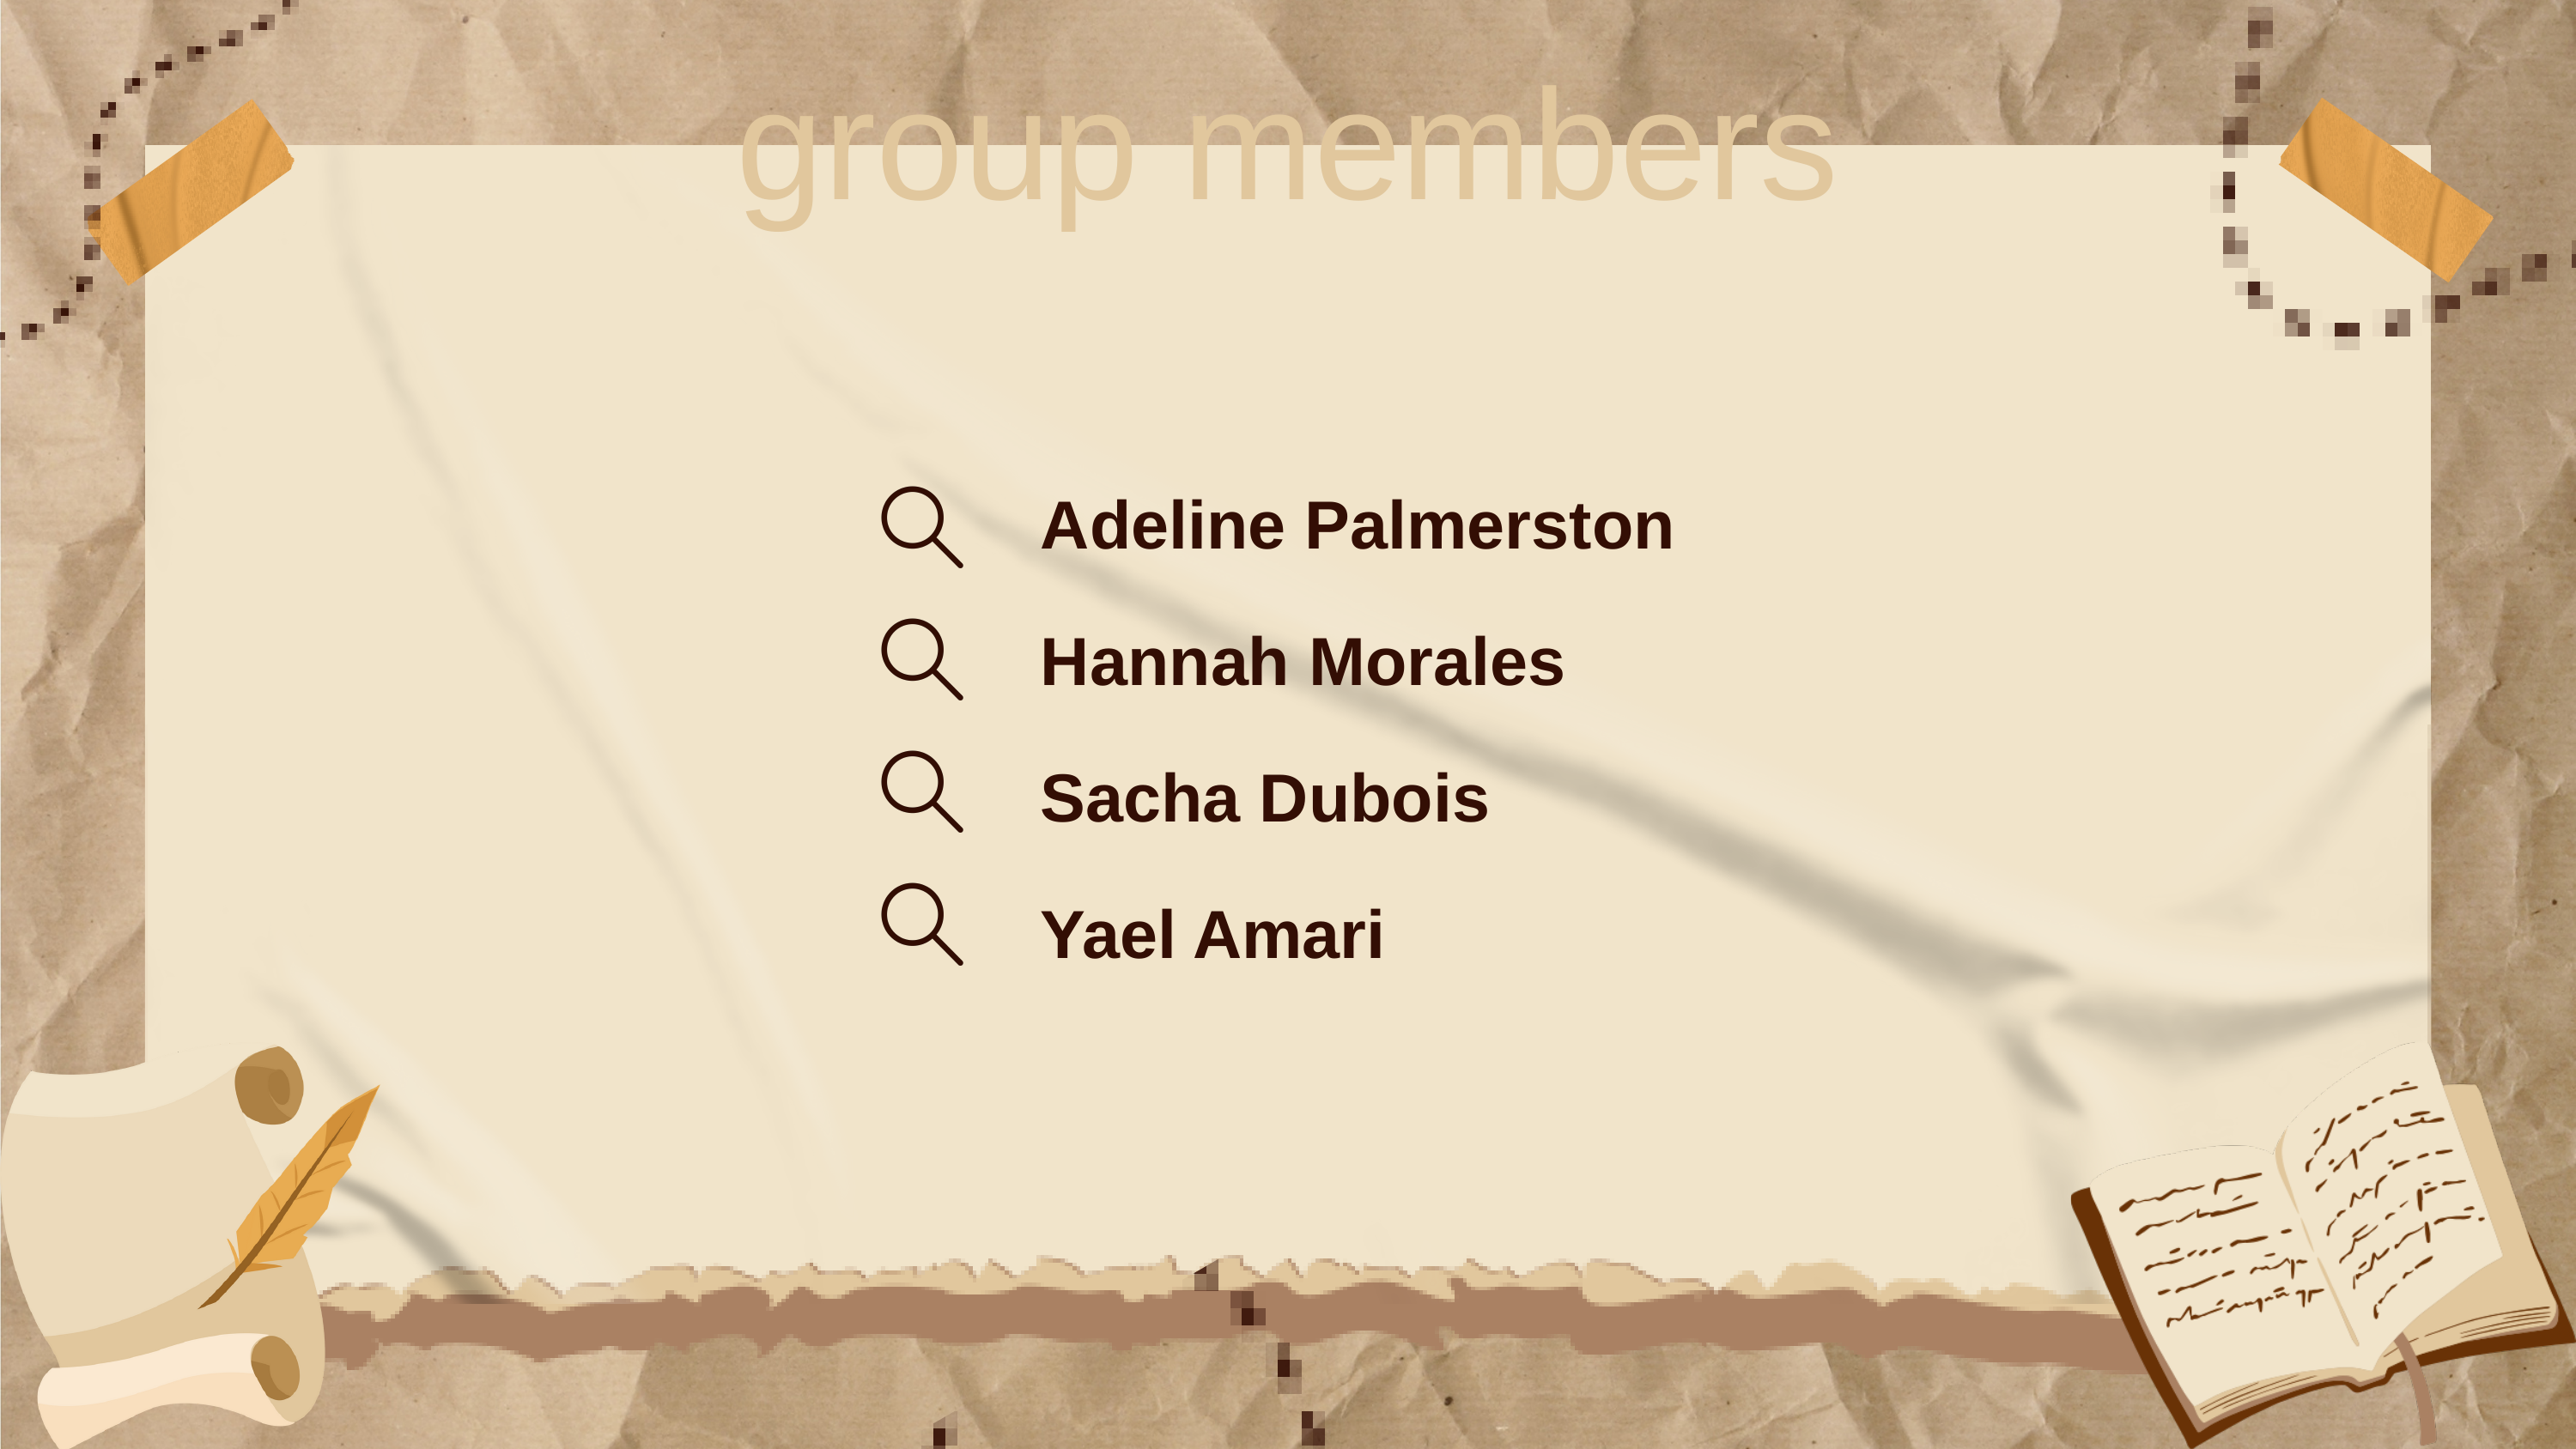

group members

Adeline Palmerston

Hannah Morales

Sacha Dubois

Yael Amari